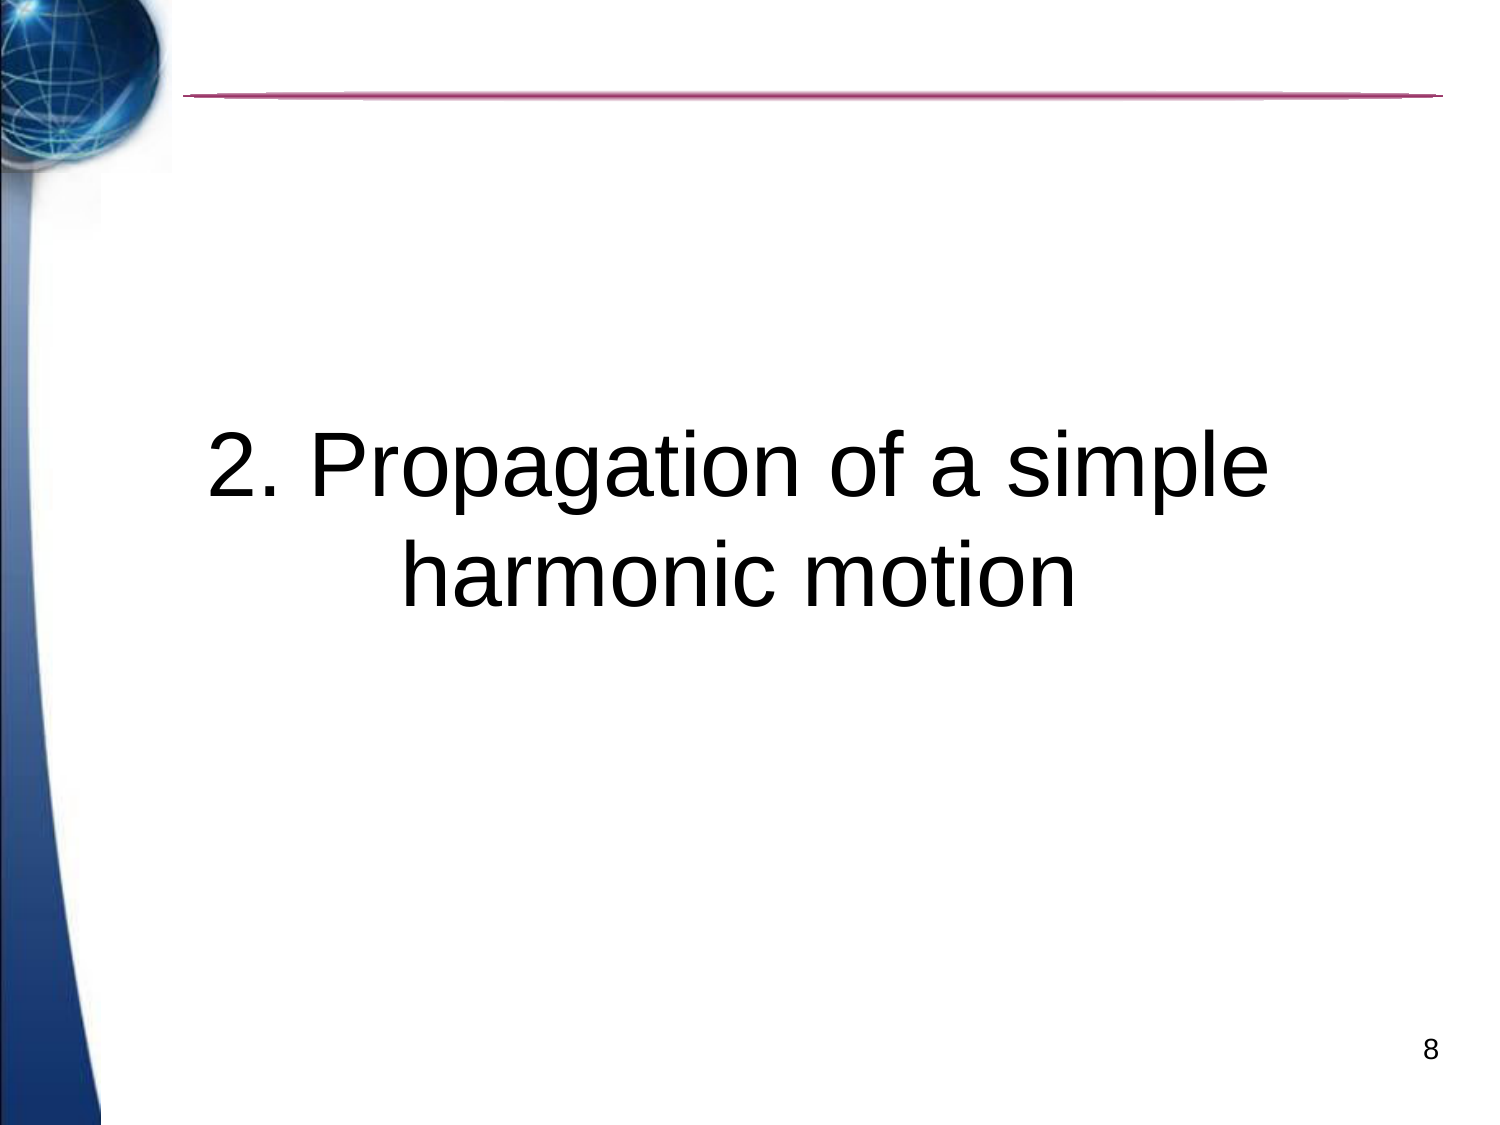

# 2. Propagation of a simple harmonic motion
8